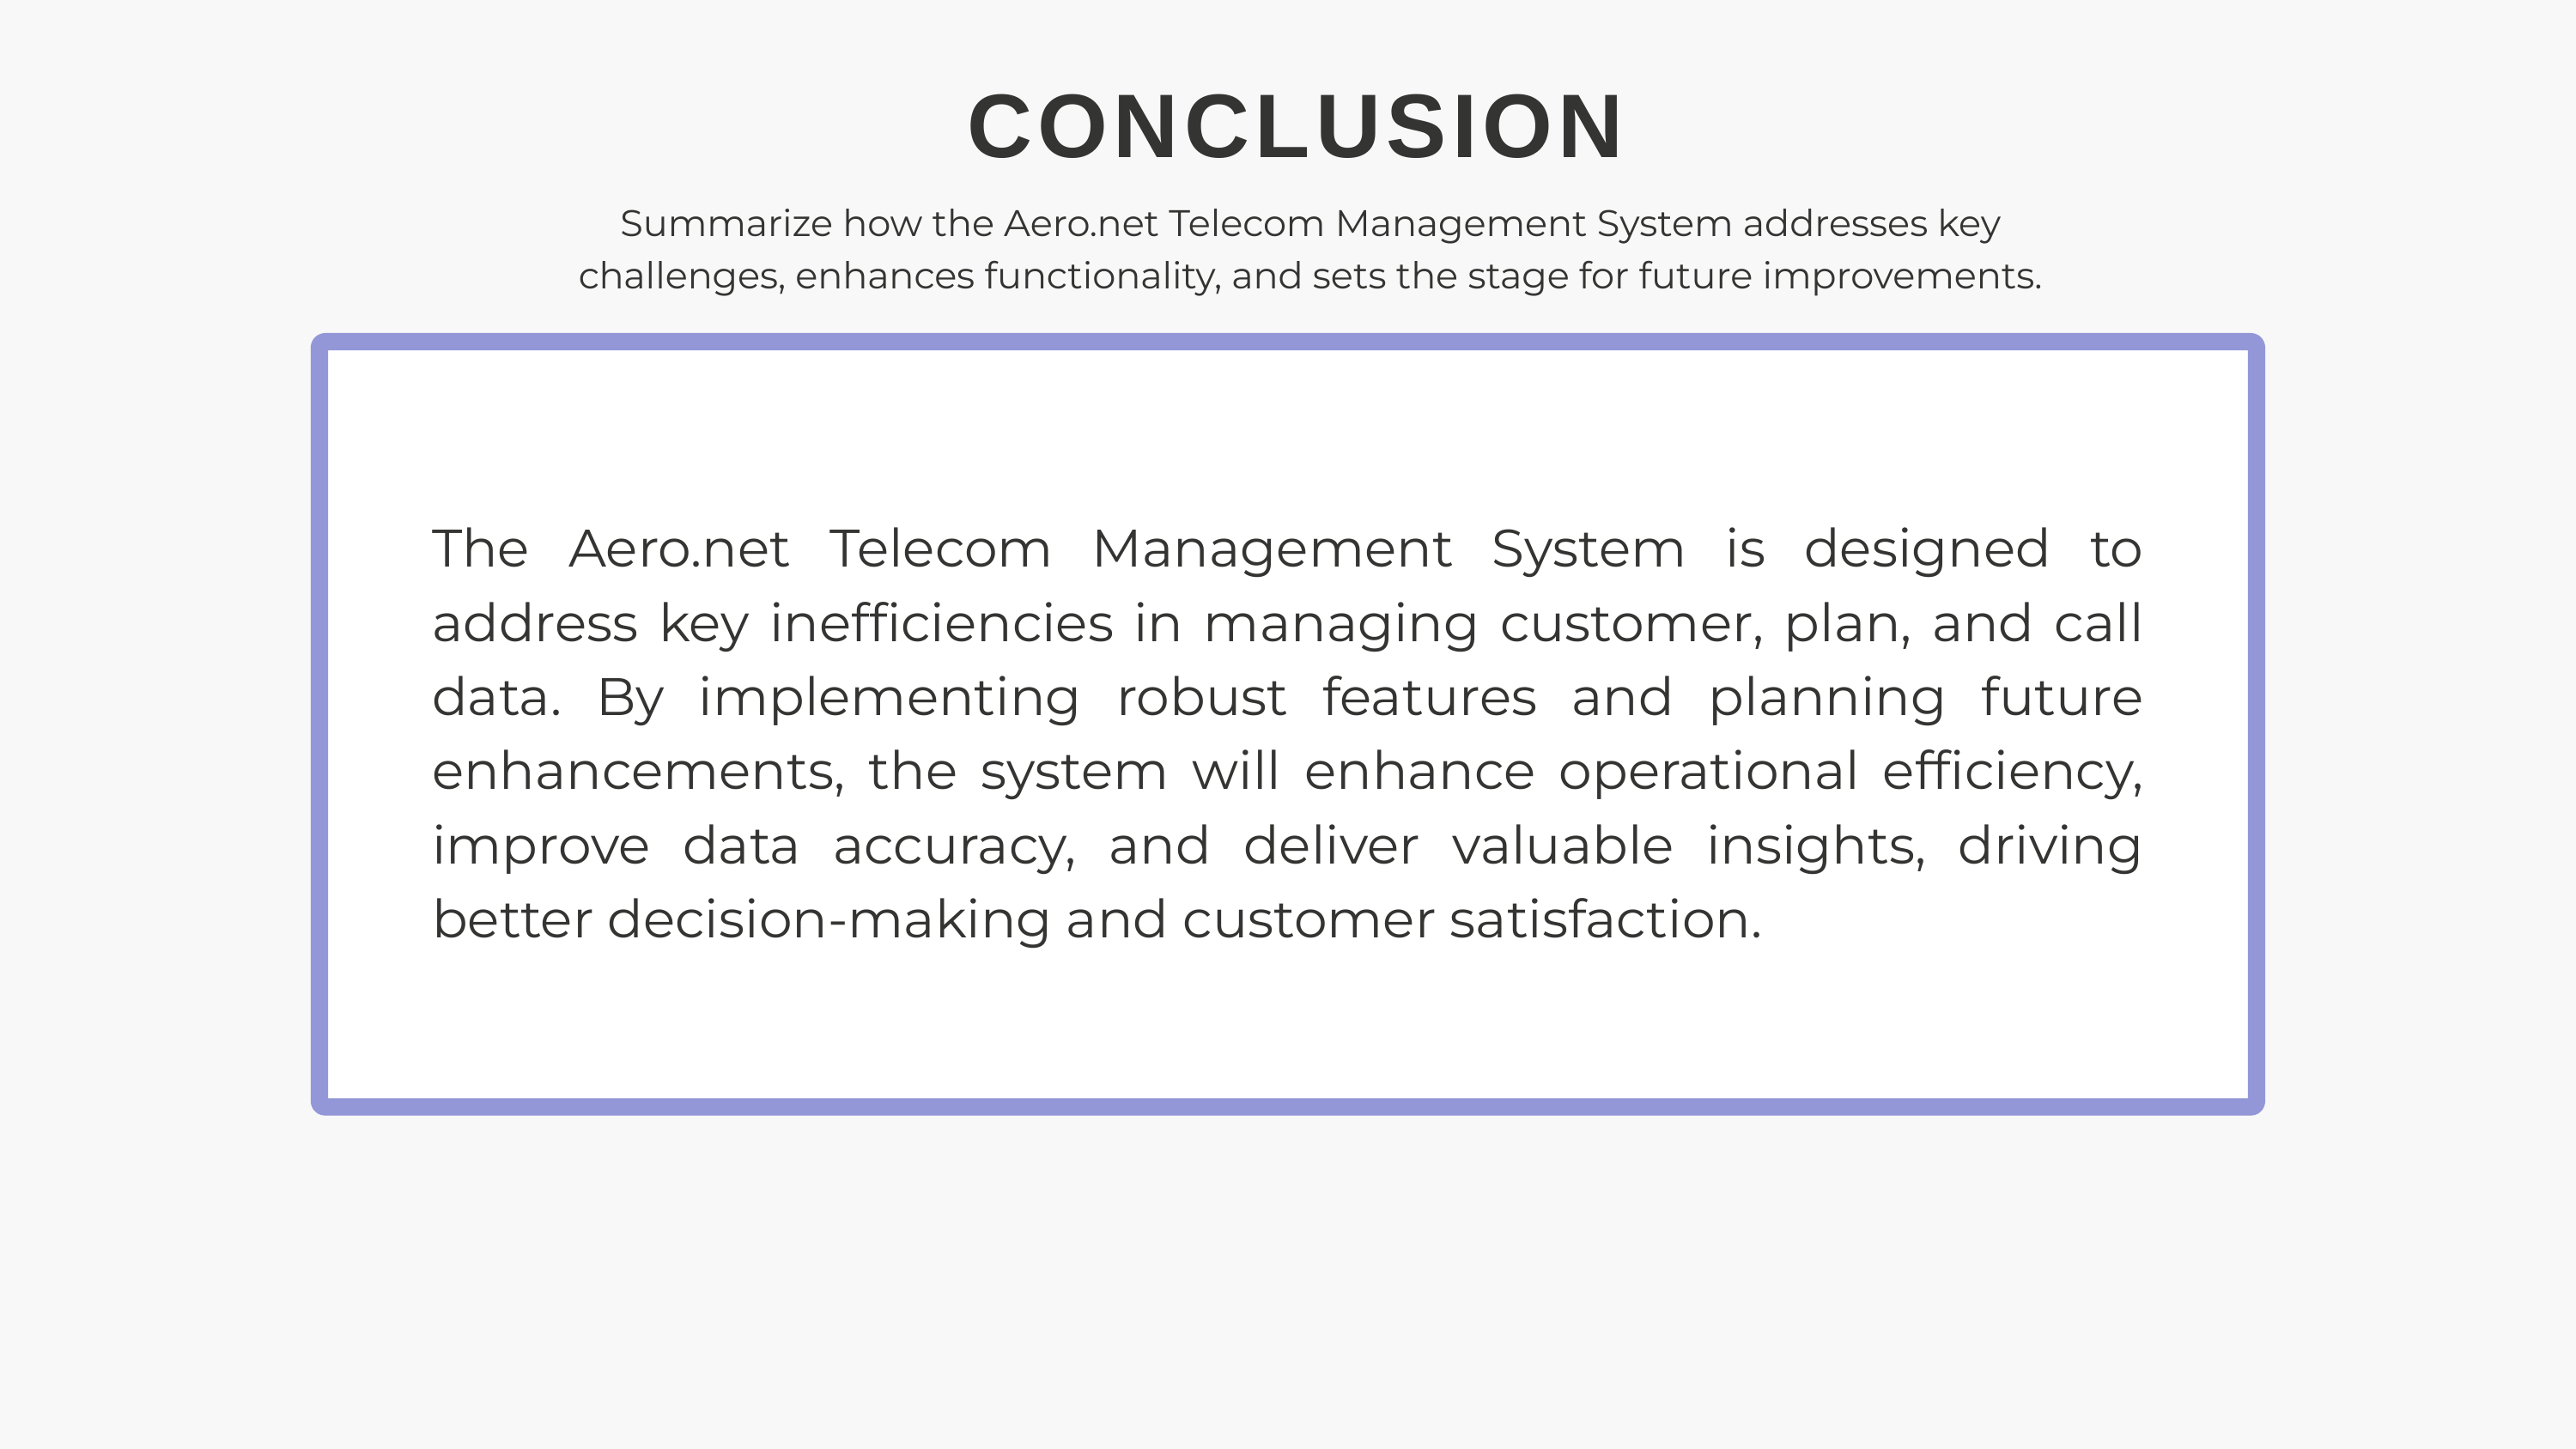

CONCLUSION
Summarize how the Aero.net Telecom Management System addresses key challenges, enhances functionality, and sets the stage for future improvements.

The Aero.net Telecom Management System is designed to address key inefficiencies in managing customer, plan, and call data. By implementing robust features and planning future enhancements, the system will enhance operational efficiency, improve data accuracy, and deliver valuable insights, driving better decision-making and customer satisfaction.